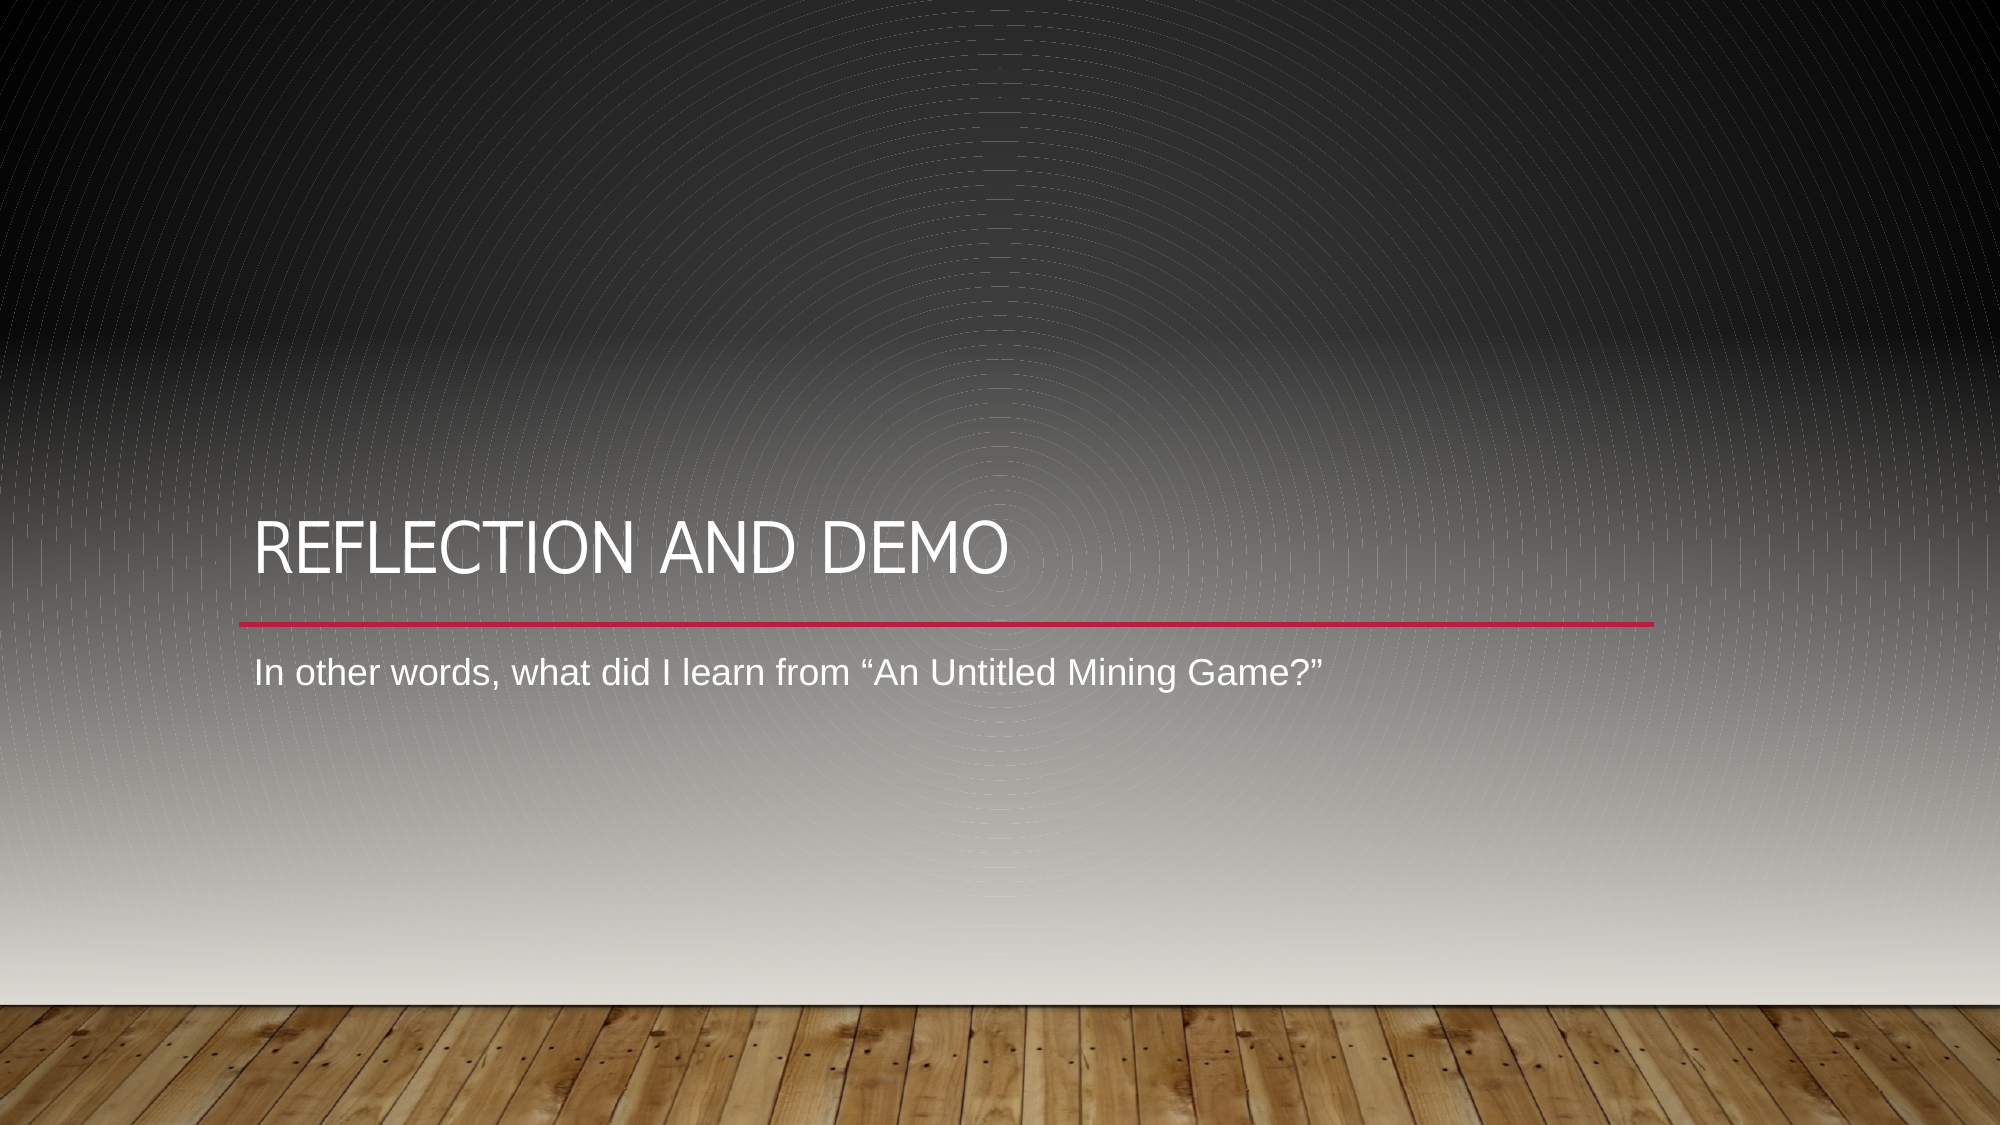

# Reflection and Demo
In other words, what did I learn from “An Untitled Mining Game?”